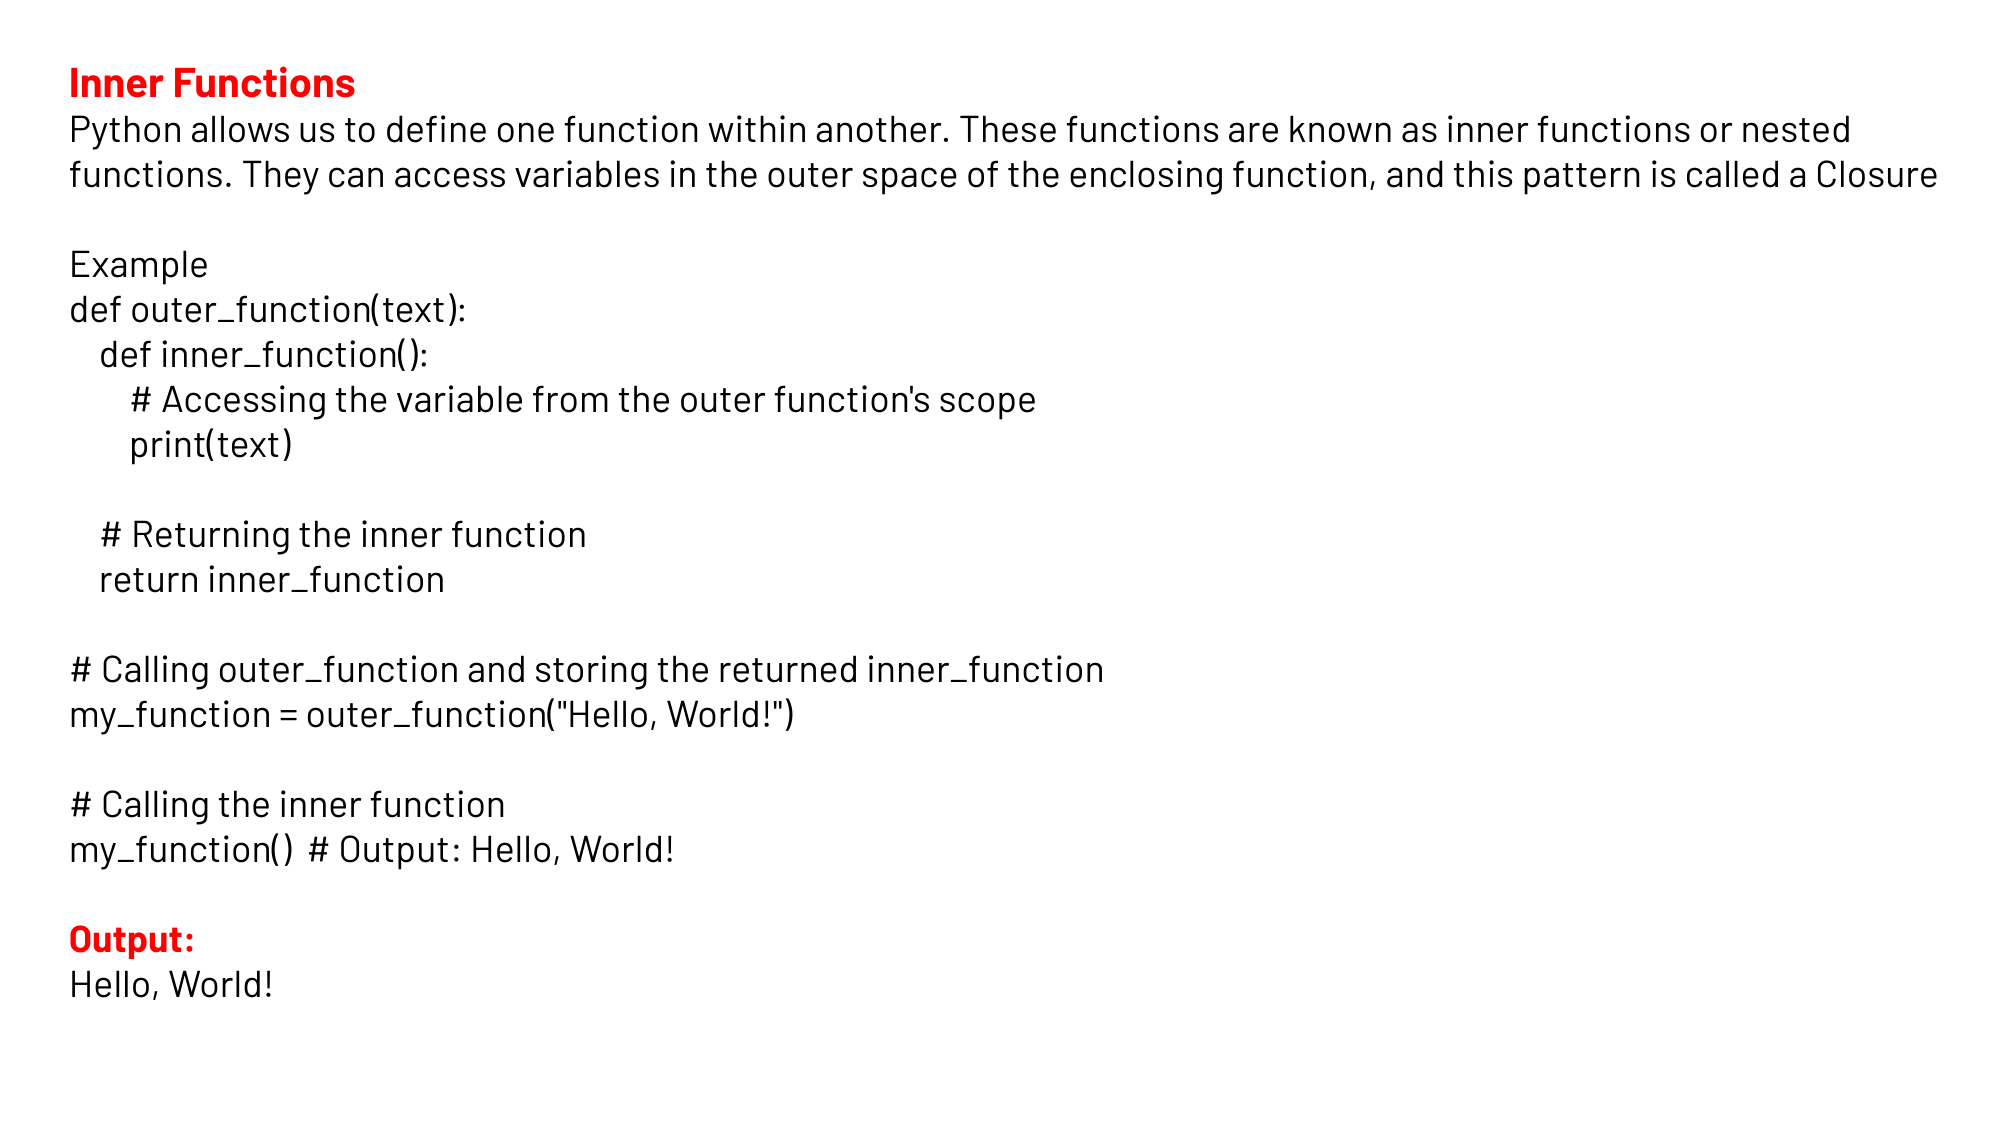

Inner Functions
Python allows us to define one function within another. These functions are known as inner functions or nested functions. They can access variables in the outer space of the enclosing function, and this pattern is called a Closure

Example
def outer_function(text):
    def inner_function():
        # Accessing the variable from the outer function's scope
        print(text)

    # Returning the inner function
    return inner_function

# Calling outer_function and storing the returned inner_function
my_function = outer_function("Hello, World!")

# Calling the inner function
my_function()  # Output: Hello, World!

Output:
Hello, World!